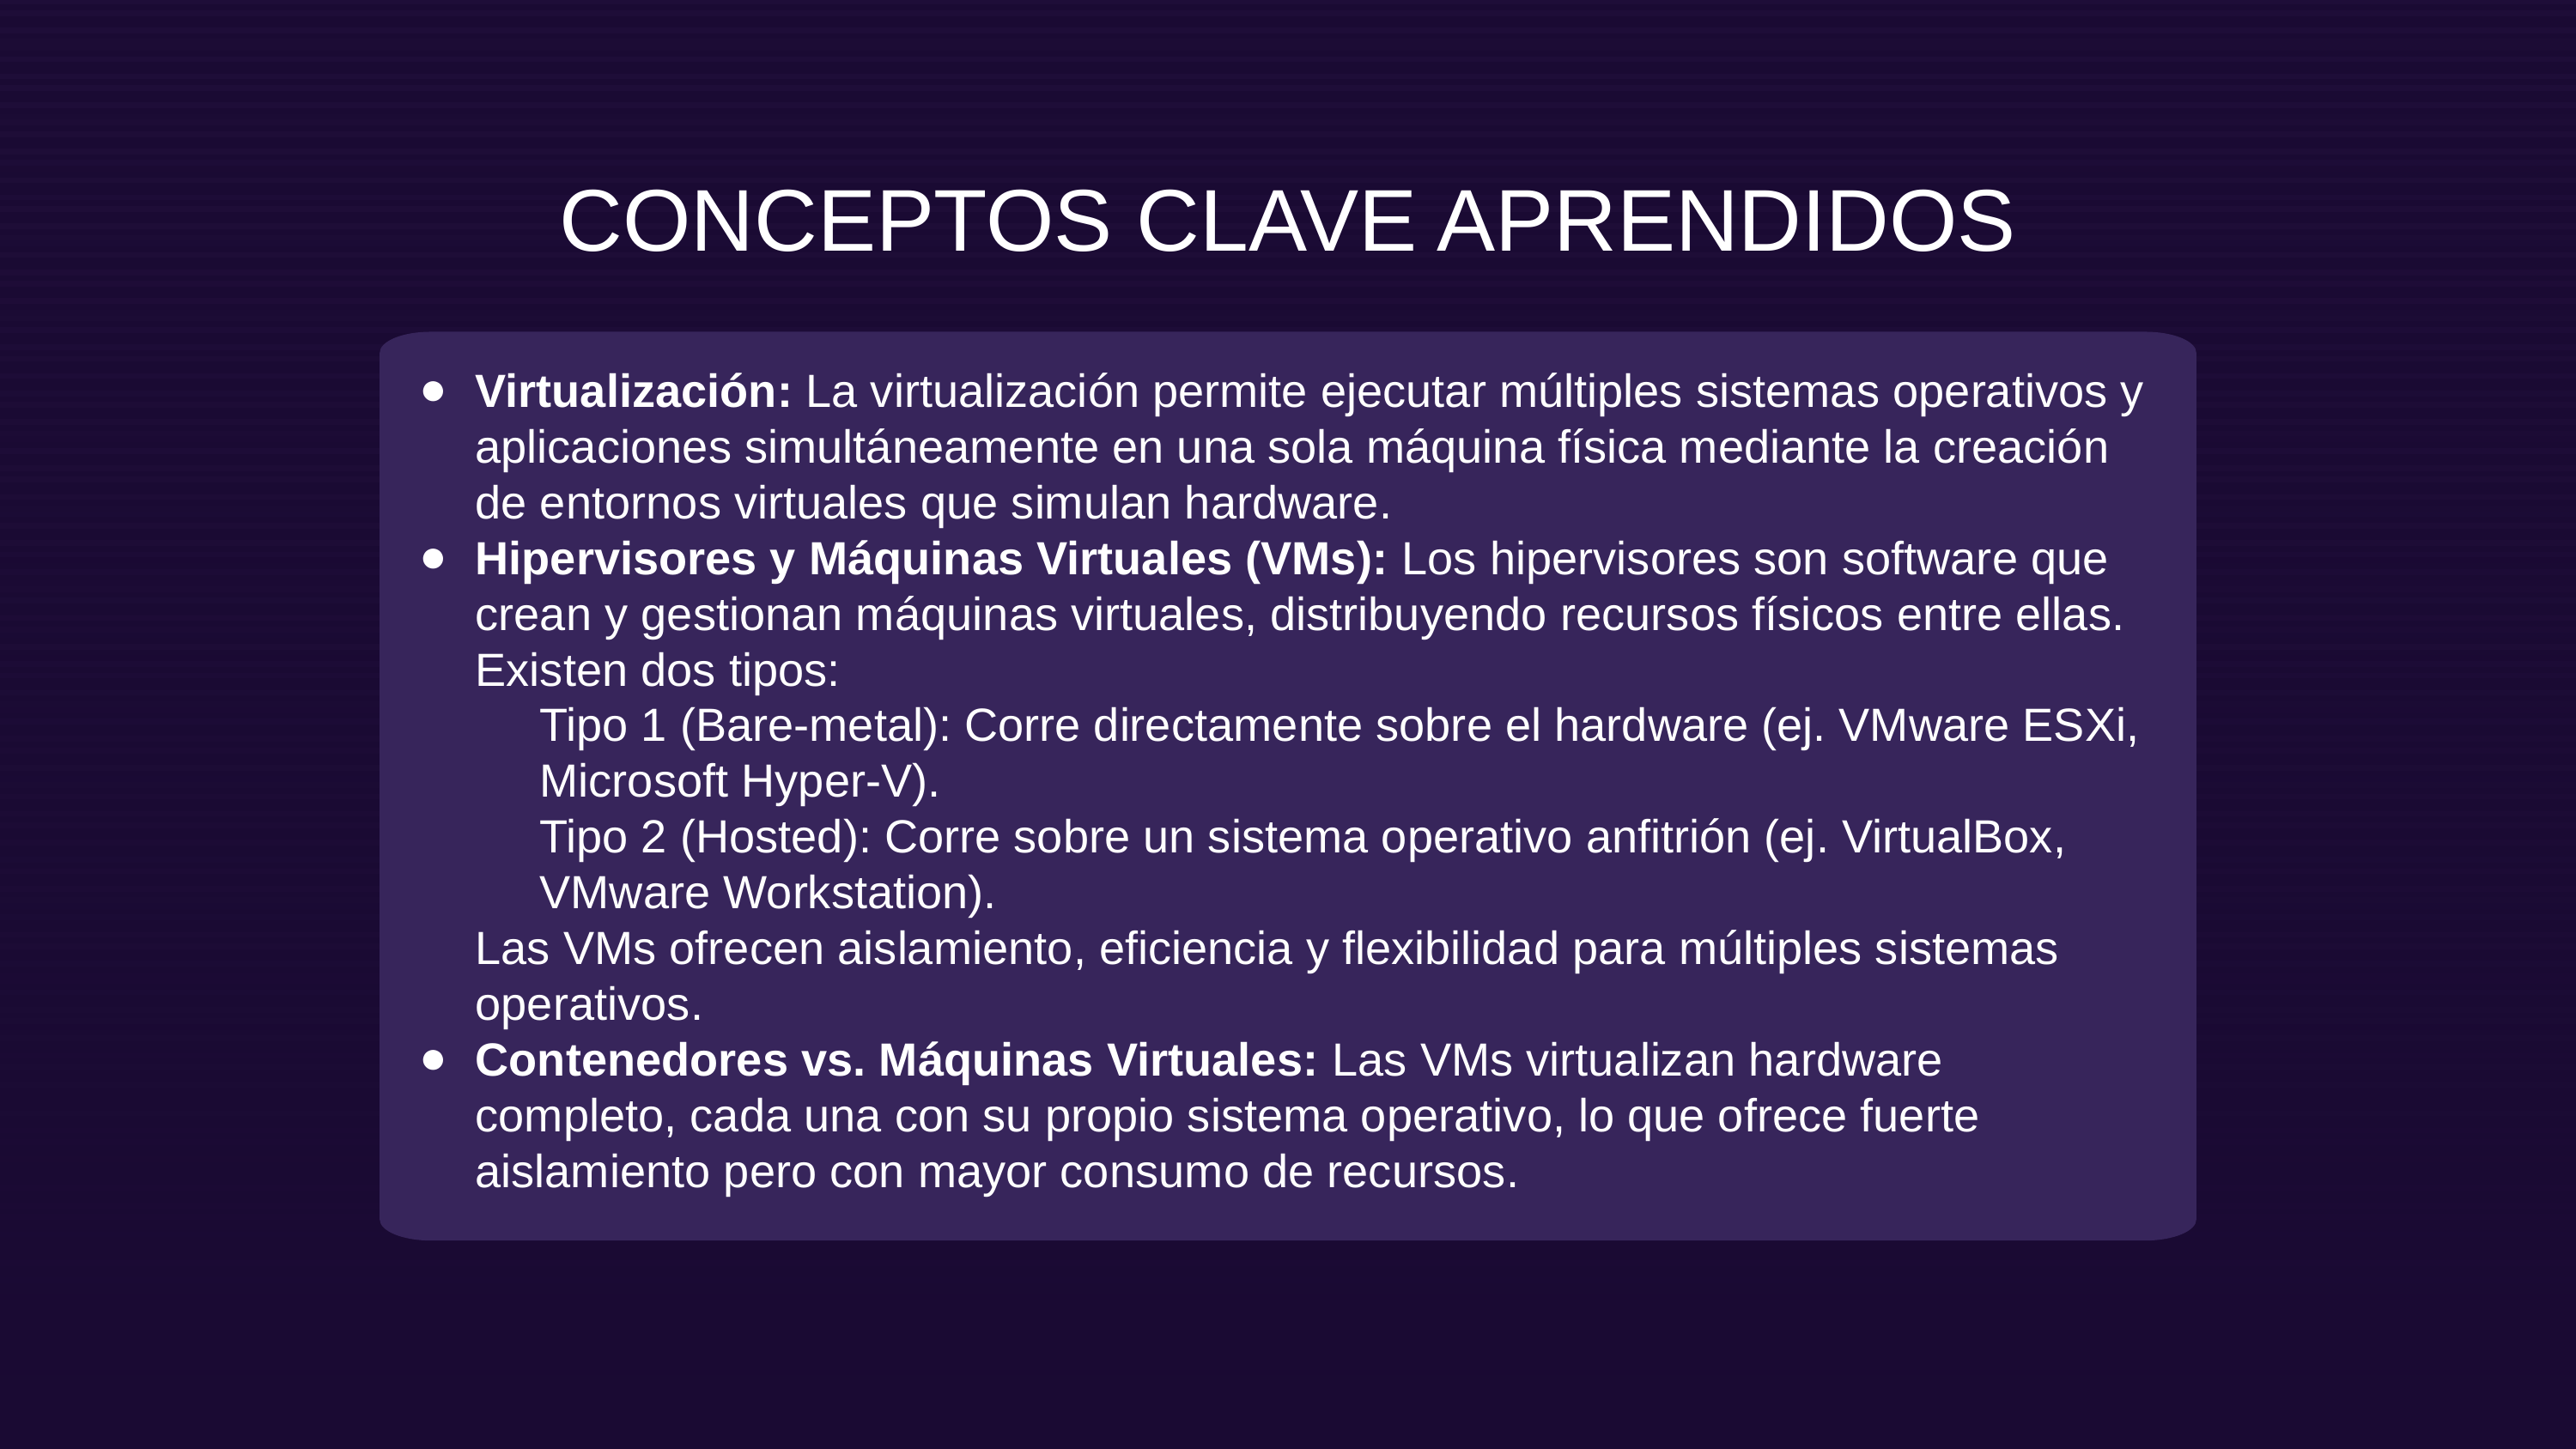

CONCEPTOS CLAVE APRENDIDOS

Virtualización: La virtualización permite ejecutar múltiples sistemas operativos y aplicaciones simultáneamente en una sola máquina física mediante la creación de entornos virtuales que simulan hardware.
Hipervisores y Máquinas Virtuales (VMs): Los hipervisores son software que crean y gestionan máquinas virtuales, distribuyendo recursos físicos entre ellas. Existen dos tipos:
Tipo 1 (Bare-metal): Corre directamente sobre el hardware (ej. VMware ESXi, Microsoft Hyper-V).
Tipo 2 (Hosted): Corre sobre un sistema operativo anfitrión (ej. VirtualBox, VMware Workstation).
Las VMs ofrecen aislamiento, eficiencia y flexibilidad para múltiples sistemas operativos.
Contenedores vs. Máquinas Virtuales: Las VMs virtualizan hardware completo, cada una con su propio sistema operativo, lo que ofrece fuerte aislamiento pero con mayor consumo de recursos.